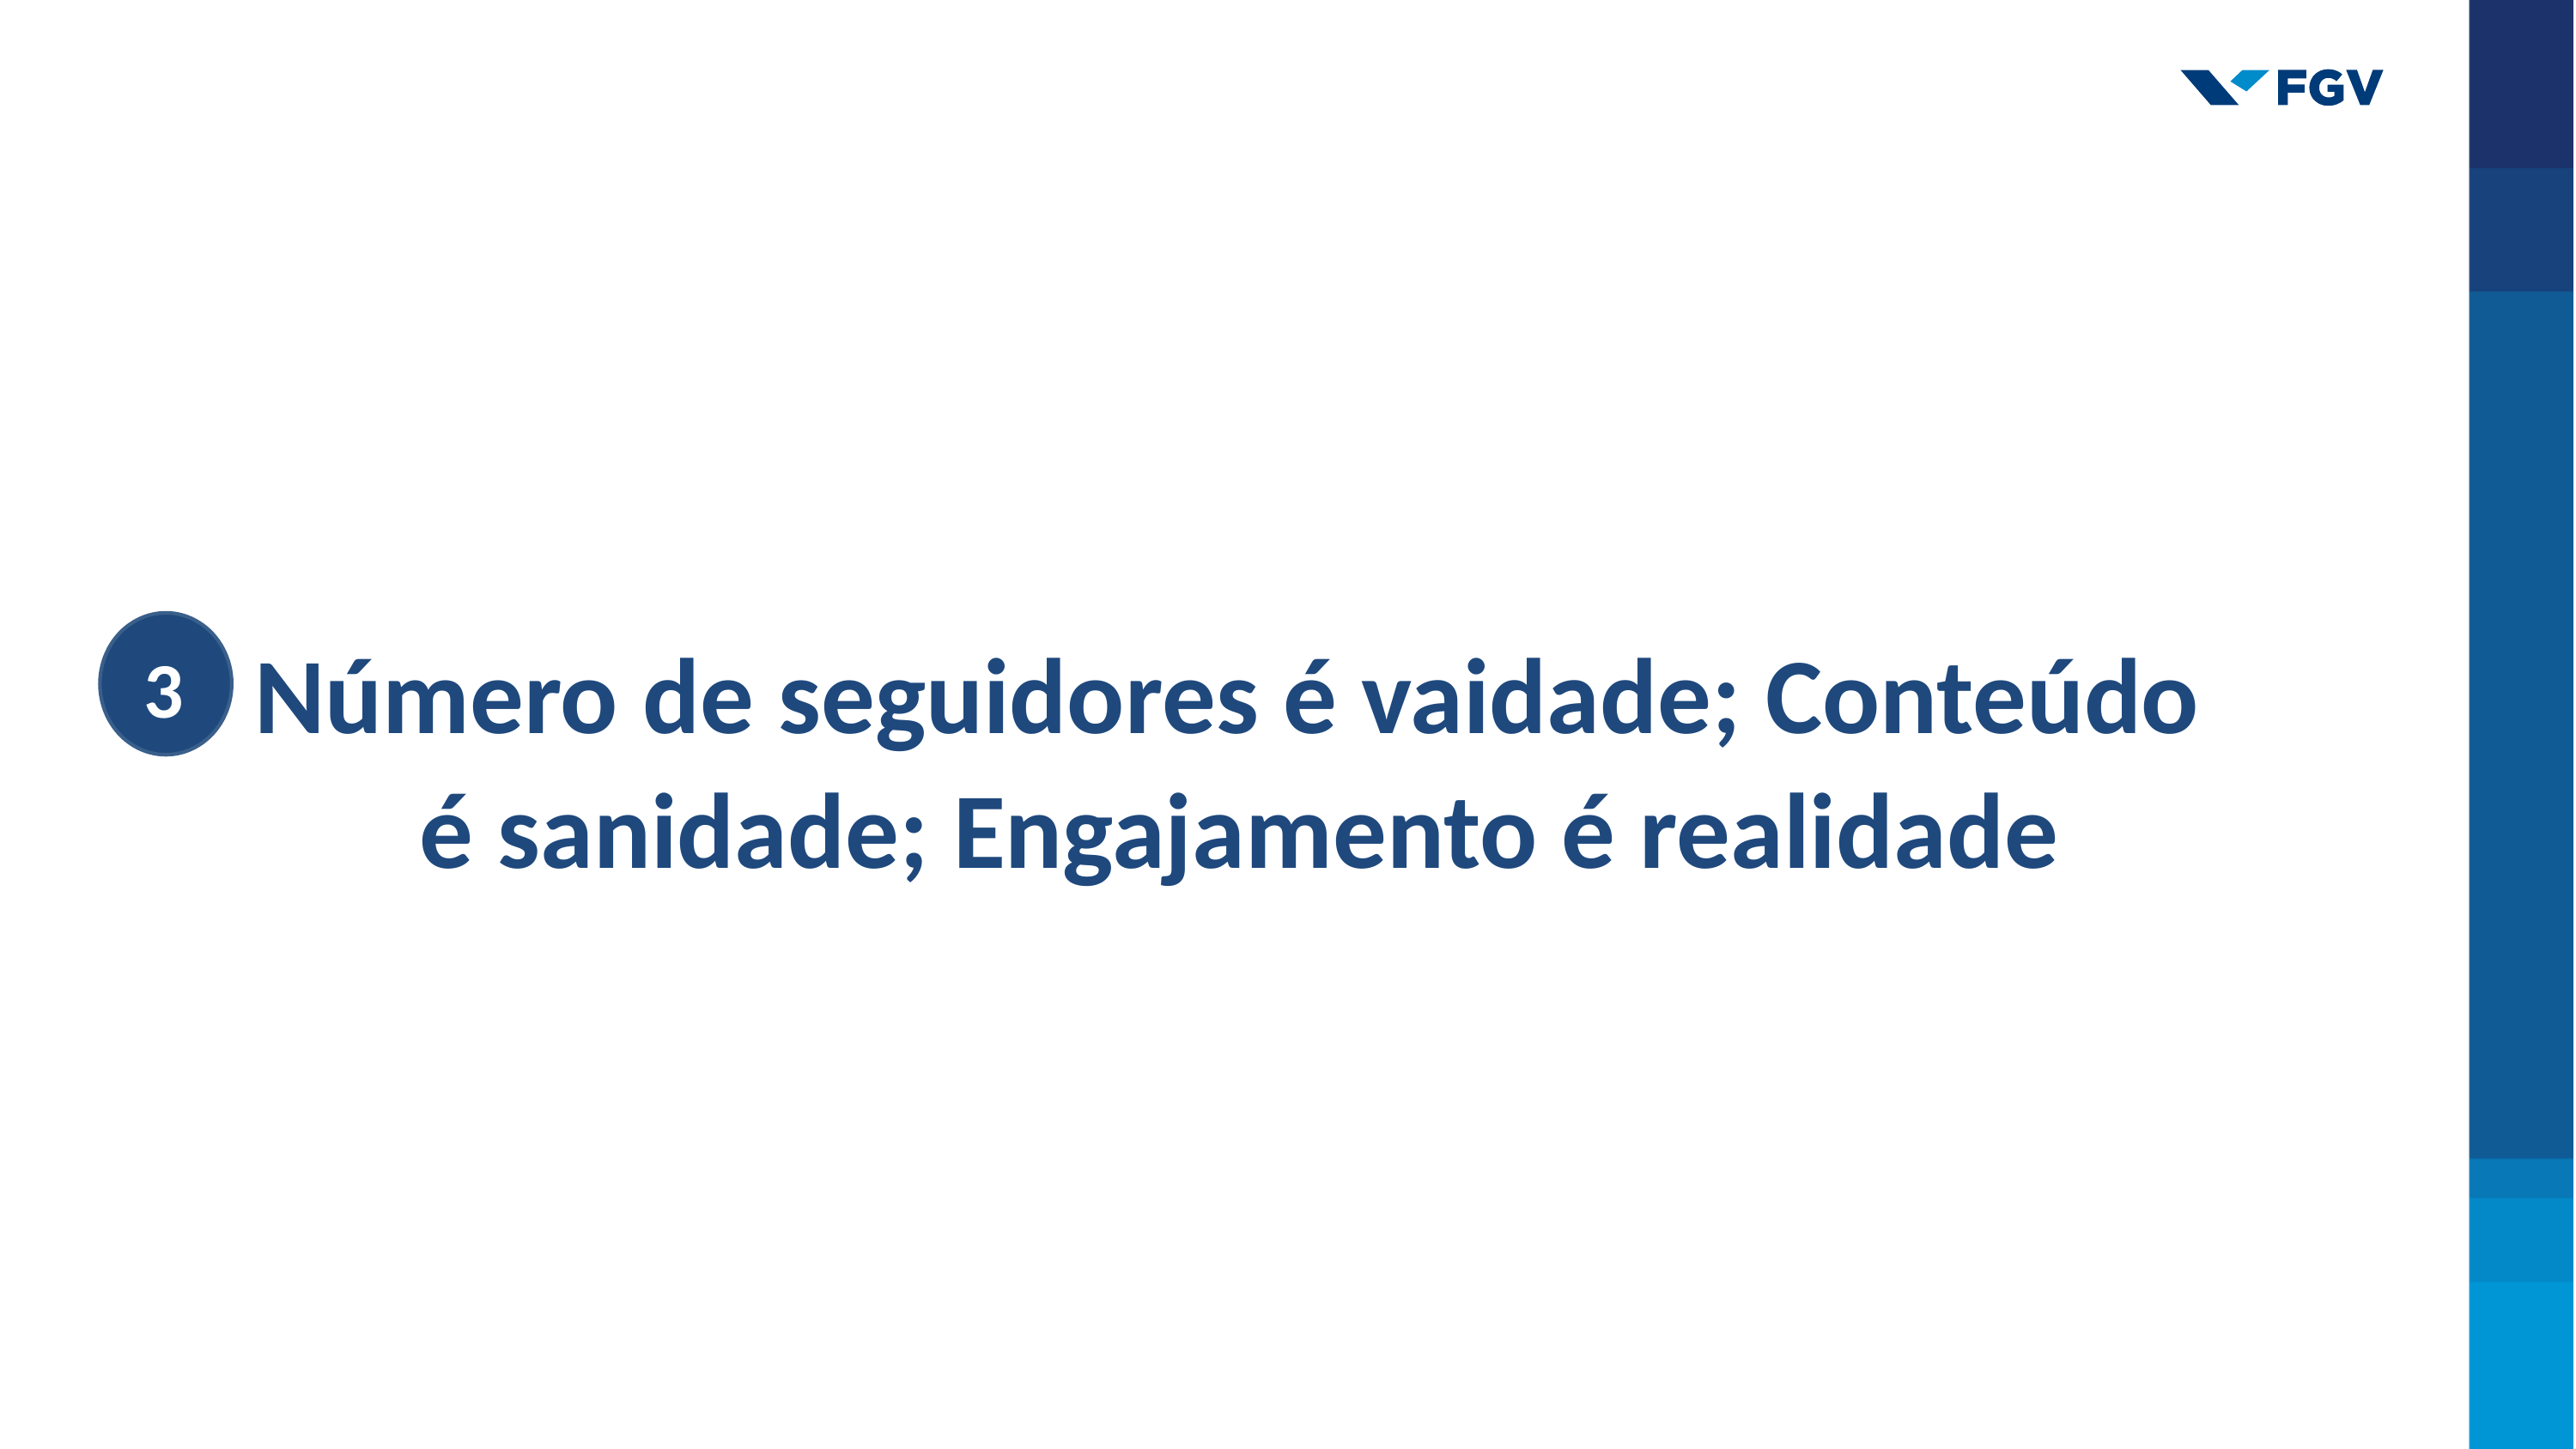

Número de seguidores é vaidade; Conteúdo
é sanidade; Engajamento é realidade

3